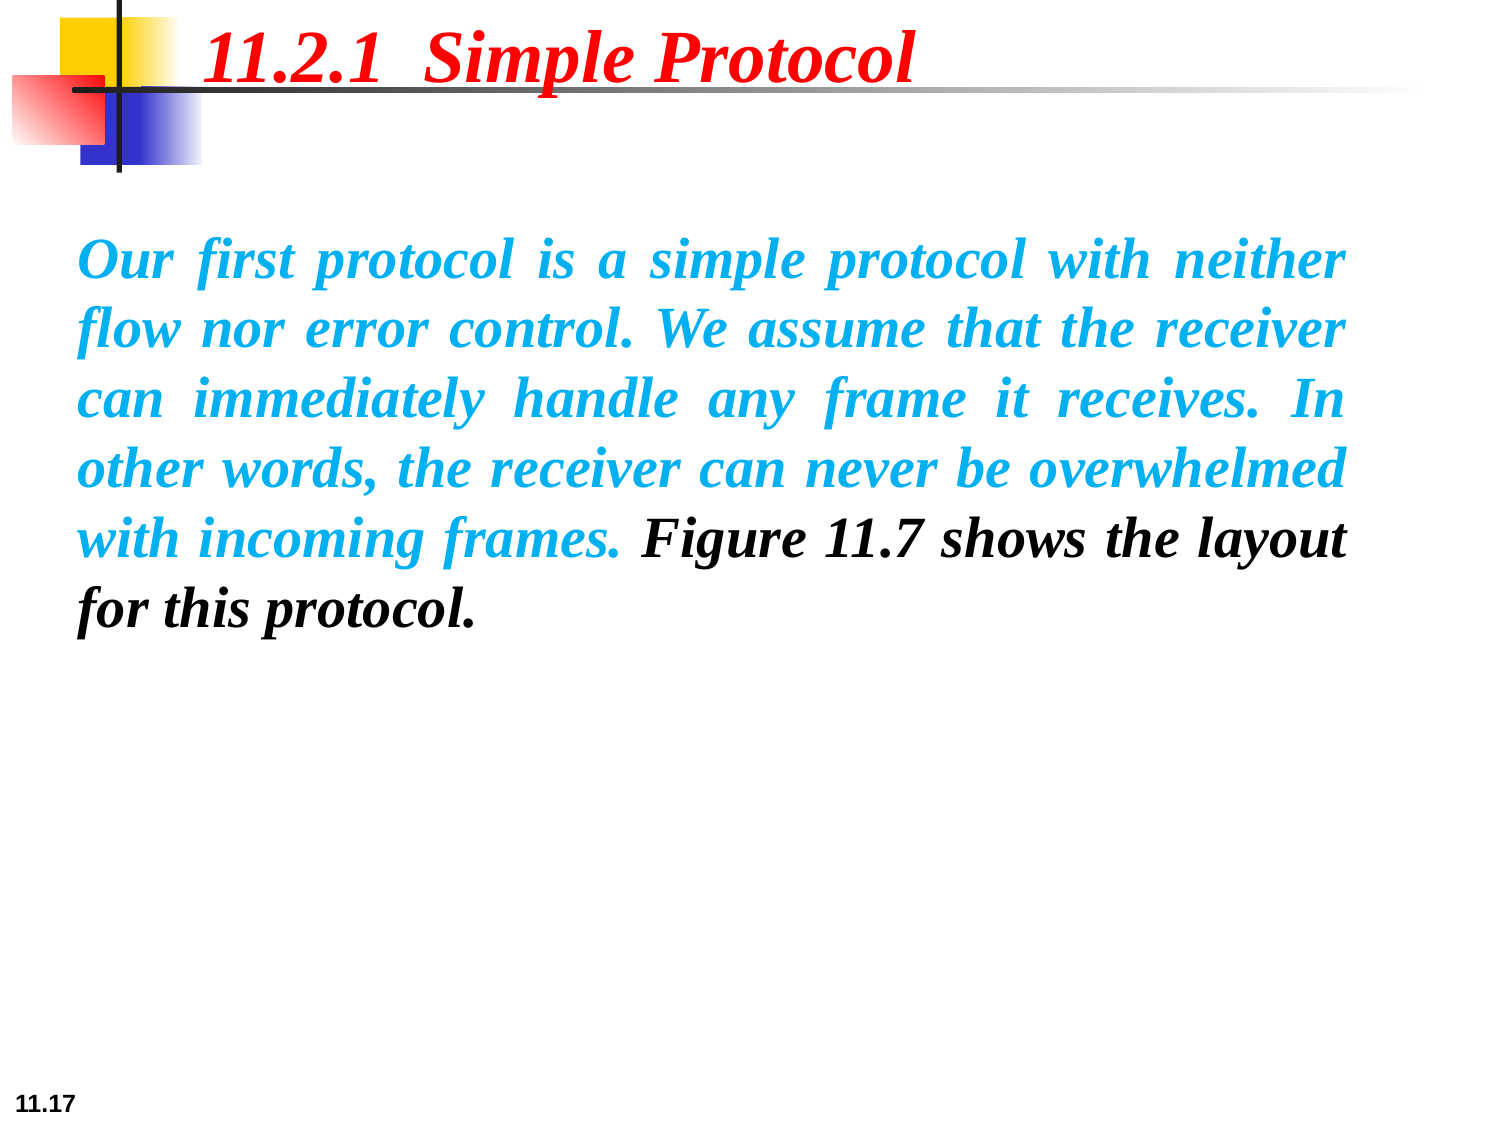

11.2.1  Simple Protocol

Our first protocol is a simple protocol with neither flow nor error control. We assume that the receiver can immediately handle any frame it receives. In other words, the receiver can never be overwhelmed with incoming frames. Figure 11.7 shows the layout for this protocol.
11.17